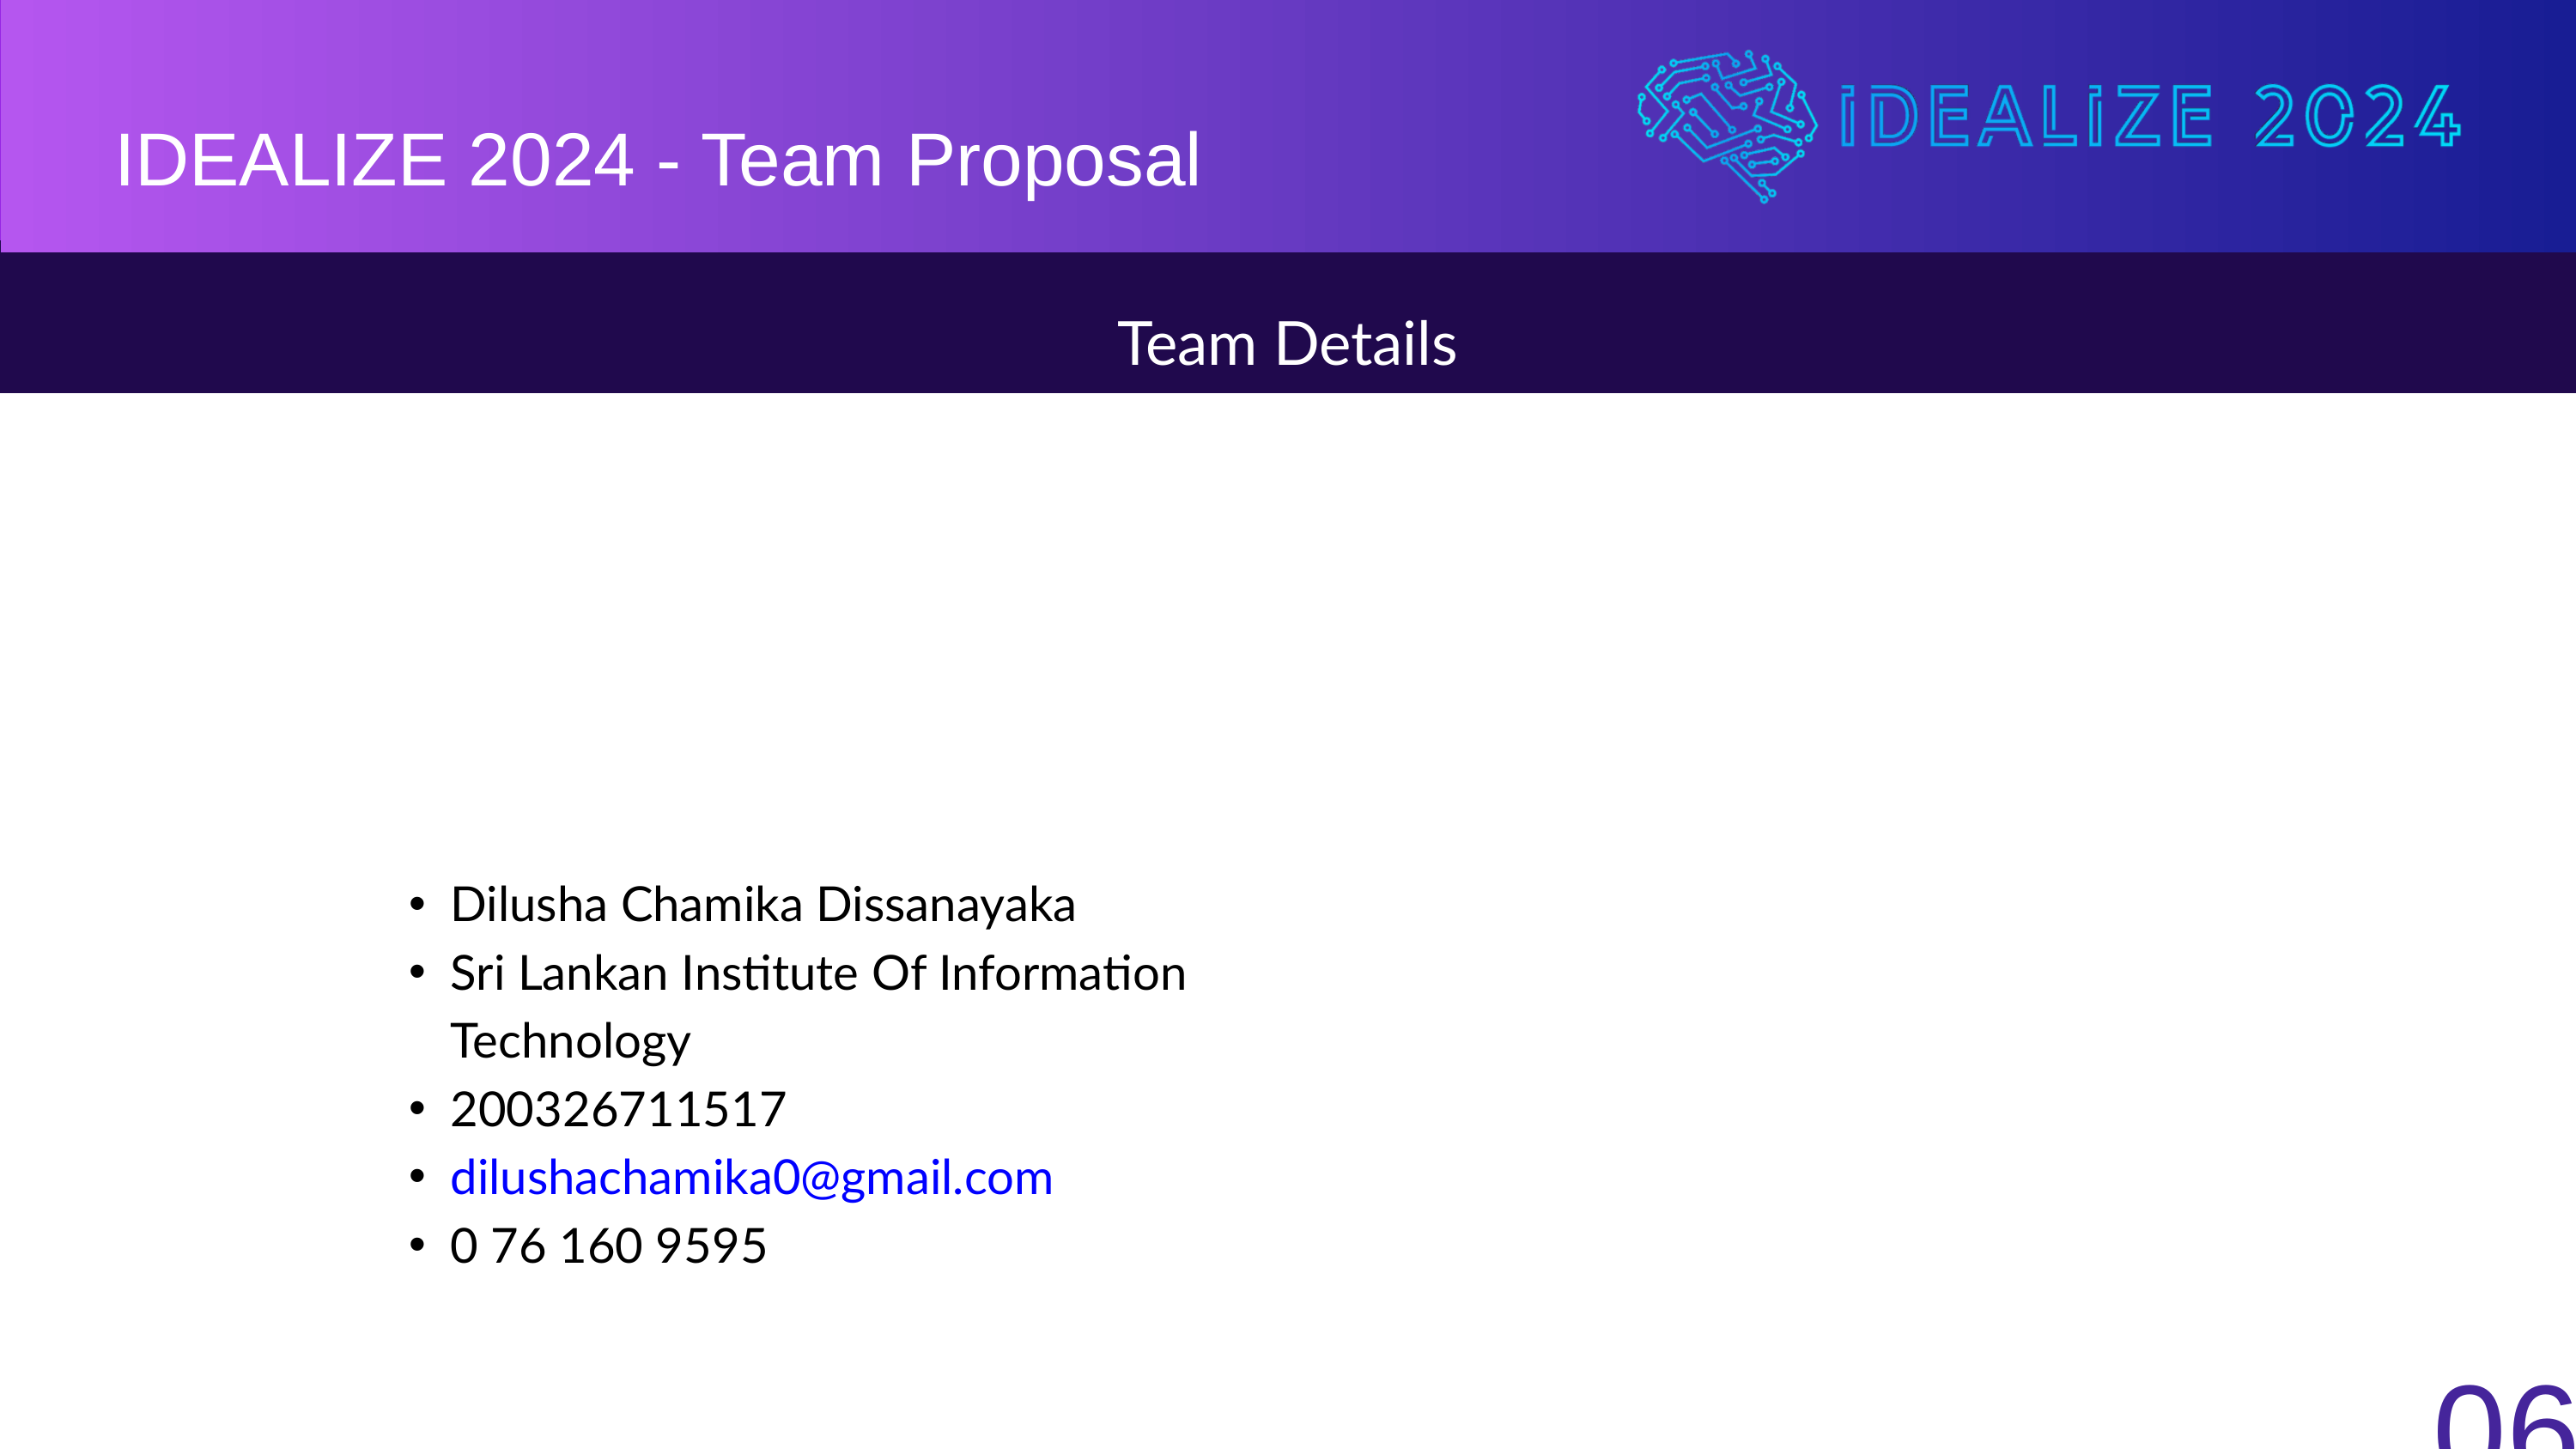

IDEALIZE 2024 - Team Proposal

IDEALIZE 2024 - Team Proposal

Team Details
Dilusha Chamika Dissanayaka
Sri Lankan Institute Of Information Technology
200326711517
dilushachamika0@gmail.com
0 76 160 9595
06